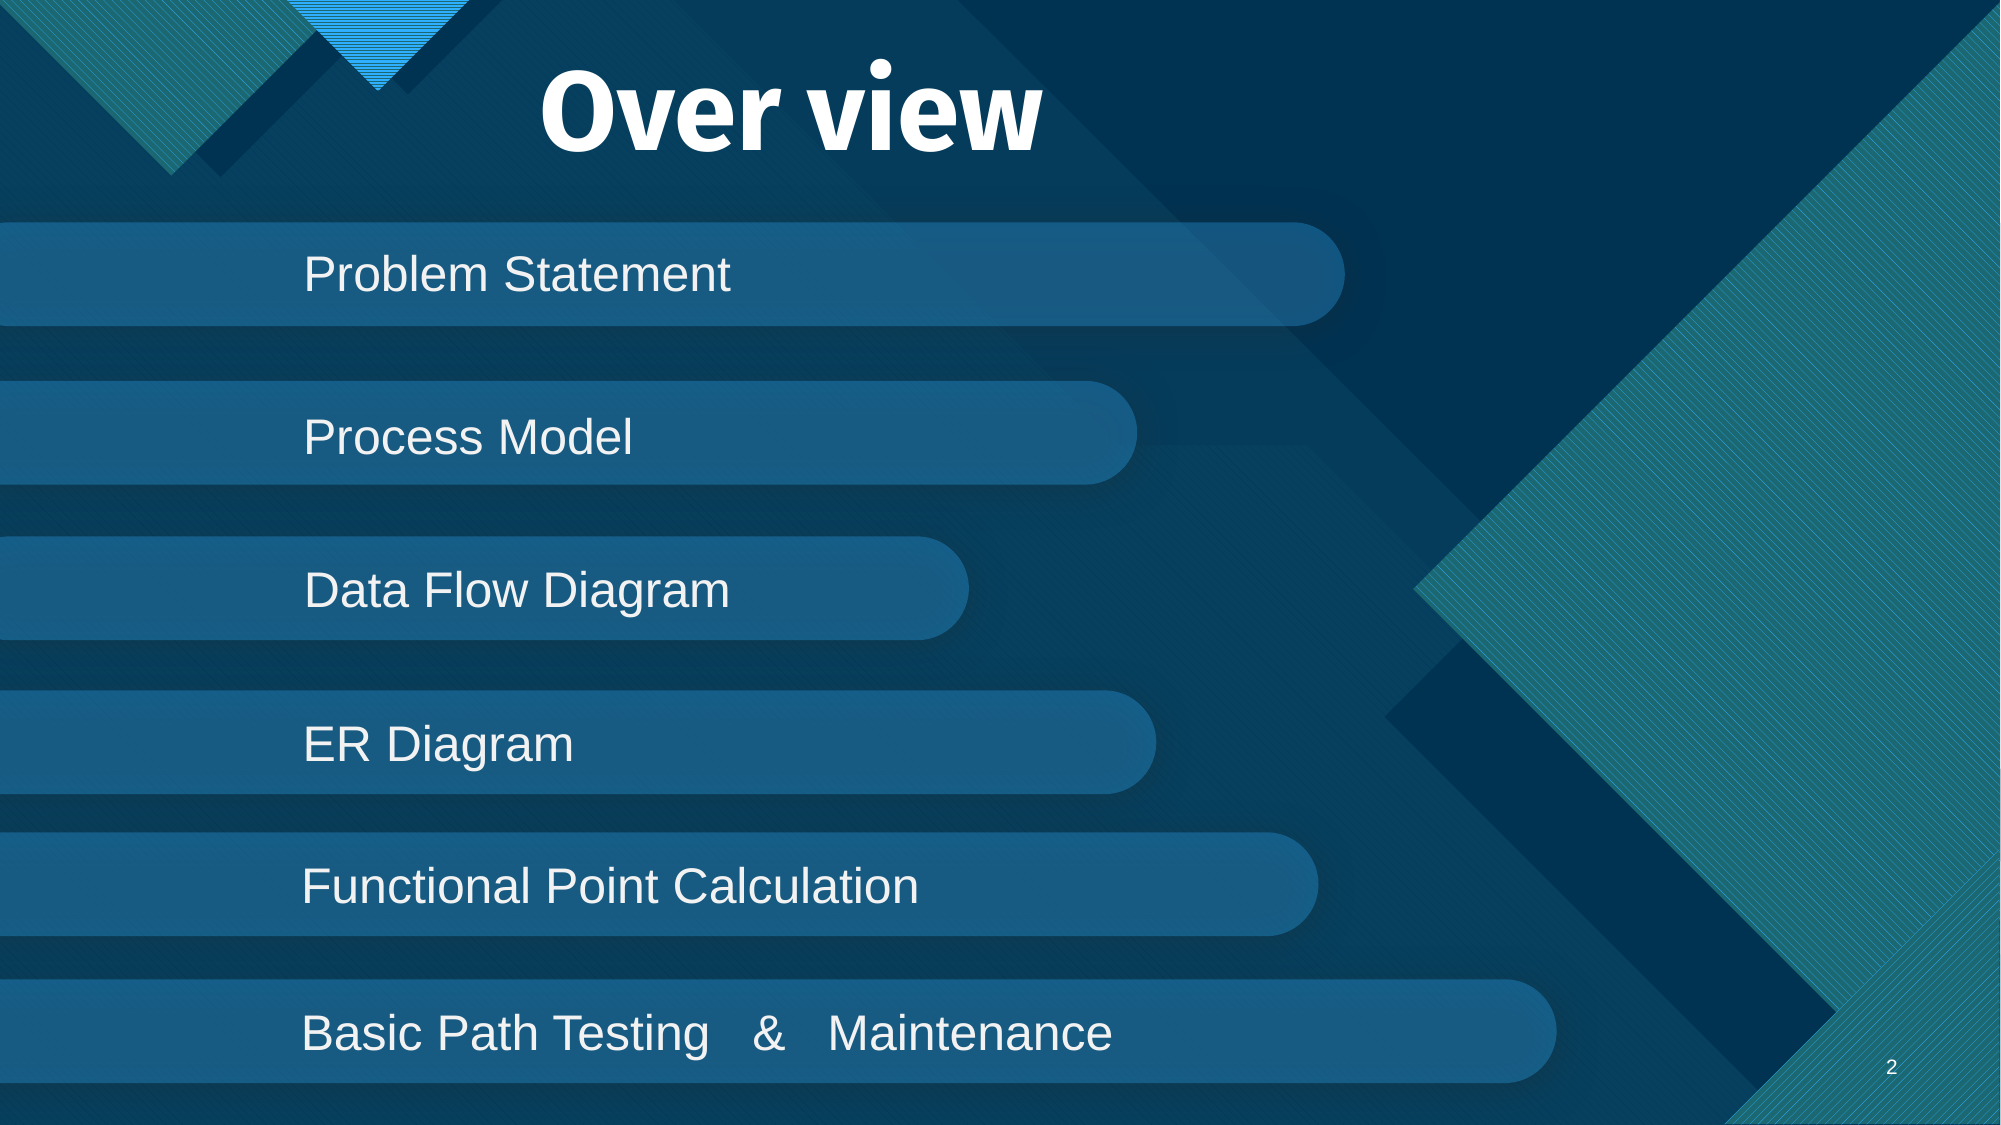

# Over view

Problem Statement

Process Model

Data Flow Diagram

ER Diagram

Functional Point Calculation

Basic Path Testing   &   Maintenance
2